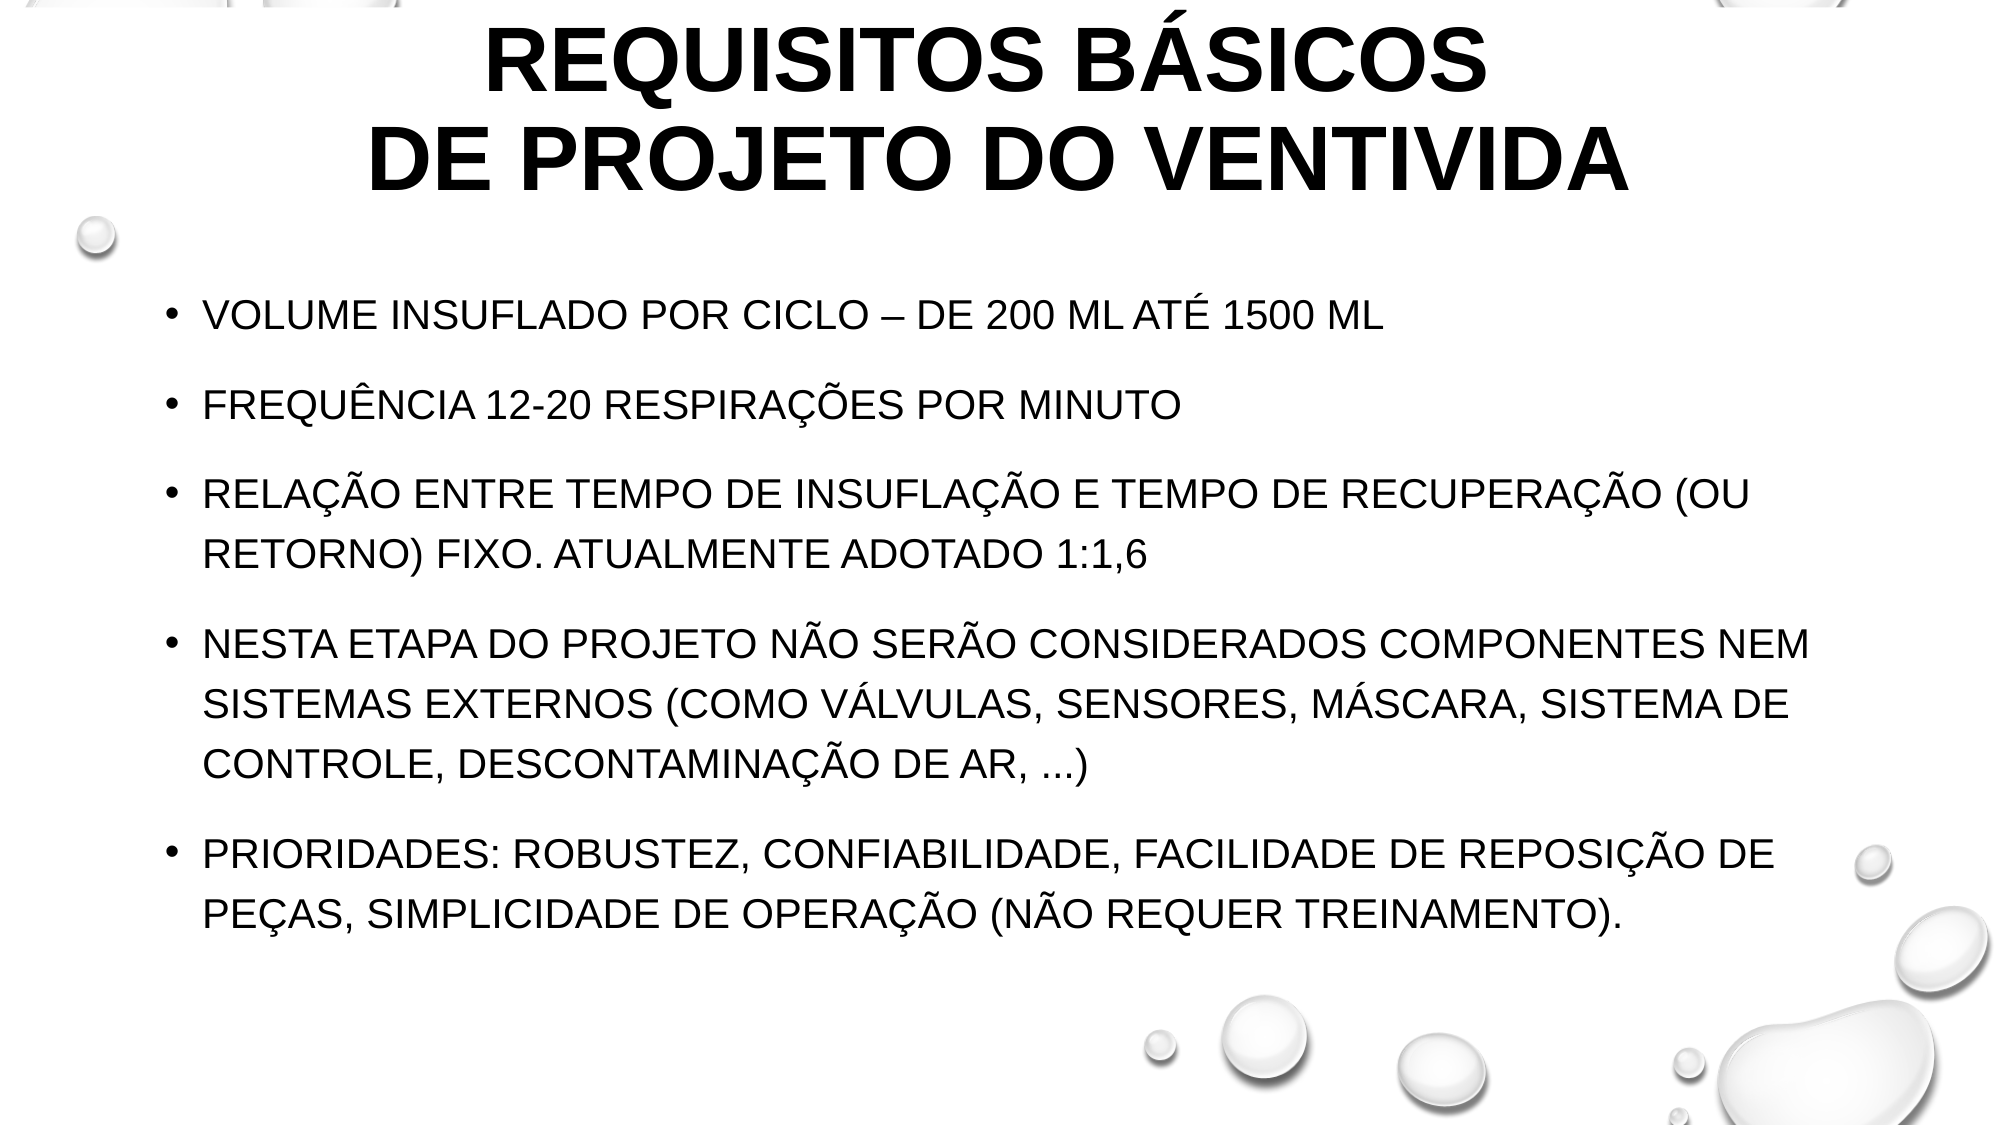

Requisitos básicos
dE projeto Do VENTIVIDA
Volume insuflado por ciclo – de 200 ml até 1500 ml
Frequência 12-20 respirações por minuto
Relação entre tempo de insuflação e tempo de recuperação (ou retorno) fixo. Atualmente adotado 1:1,6
NESTA ETAPA DO PROJETO Não serão consideradOs componentes NEM sistemas externos (como válvulas, sensores, mÁscara, sistema de controle, descontaminação de ar, ...)
PRIORIDADES: ROBUSTEZ, CONFIABILIDADE, FACILIDADE DE REPOSIÇÃO DE PEÇAS, SIMPLICIDADE DE OPERAÇÃO (NÃO REQUER TREINAMENTO).